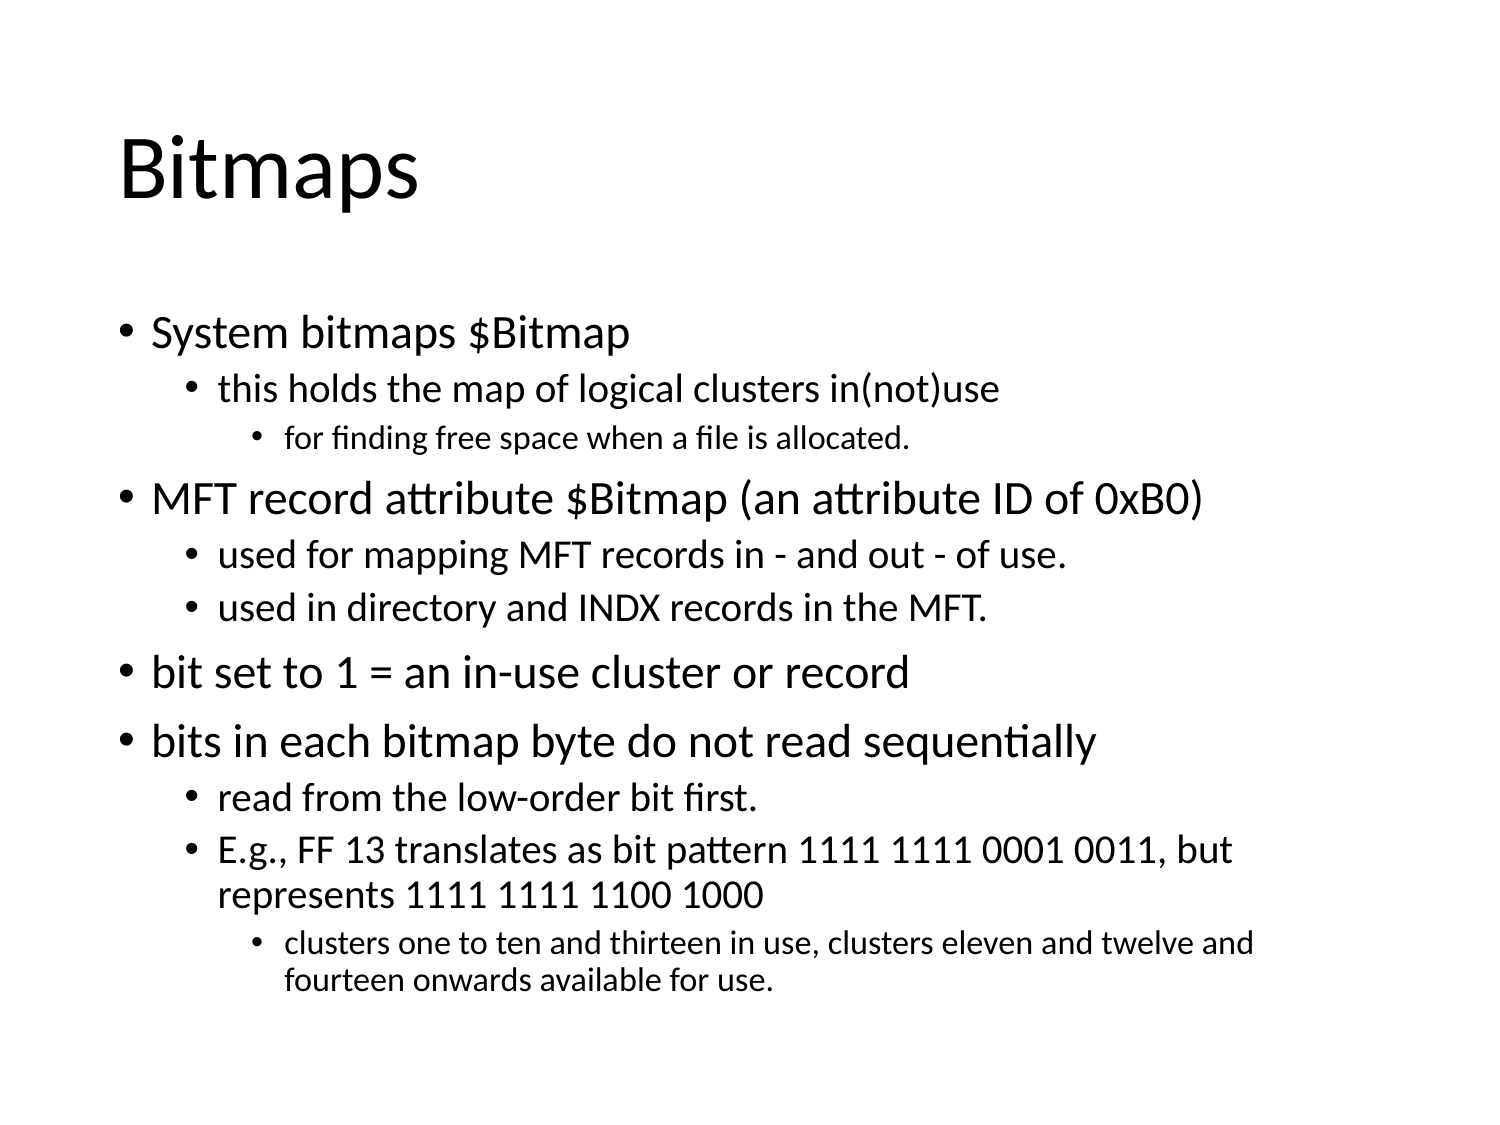

# Bitmaps
System bitmaps $Bitmap
this holds the map of logical clusters in(not)use
for finding free space when a file is allocated.
MFT record attribute $Bitmap (an attribute ID of 0xB0)
used for mapping MFT records in - and out - of use.
used in directory and INDX records in the MFT.
bit set to 1 = an in-use cluster or record
bits in each bitmap byte do not read sequentially
read from the low-order bit first.
E.g., FF 13 translates as bit pattern 1111 1111 0001 0011, but represents 1111 1111 1100 1000
clusters one to ten and thirteen in use, clusters eleven and twelve and fourteen onwards available for use.